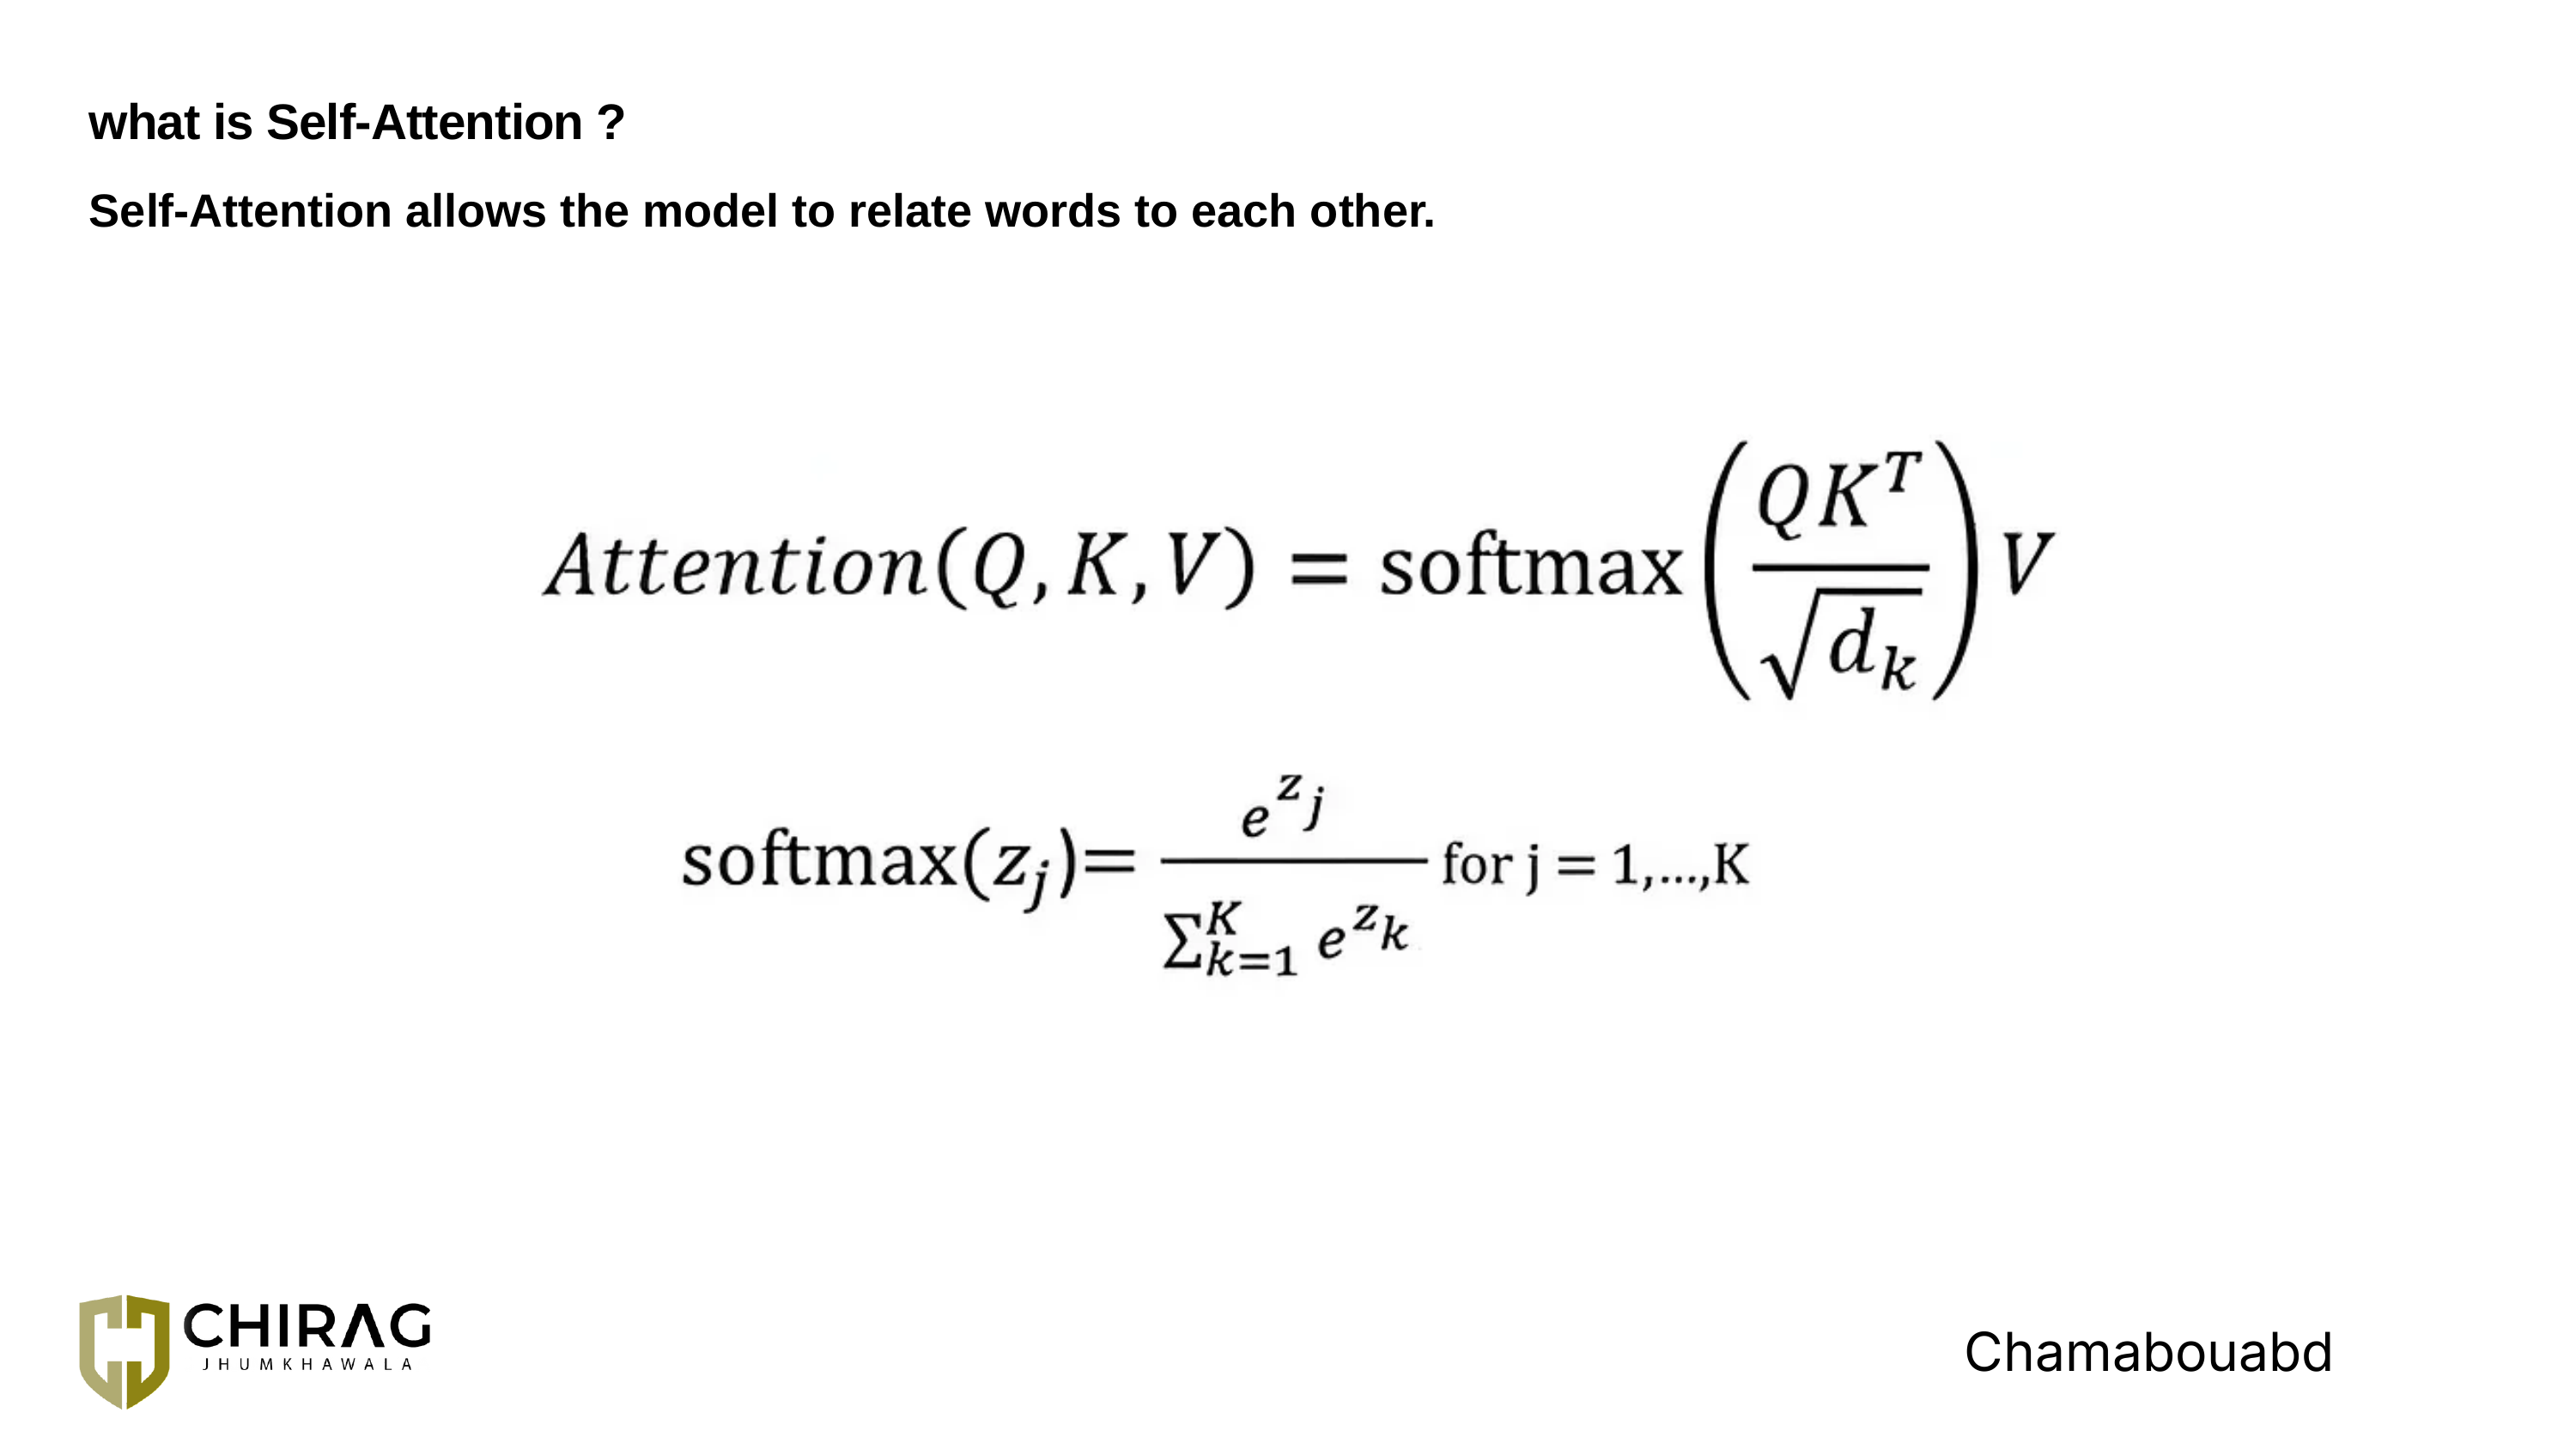

what is Self-Attention ?
Self-Attention allows the model to relate words to each other.

Chamabouabd